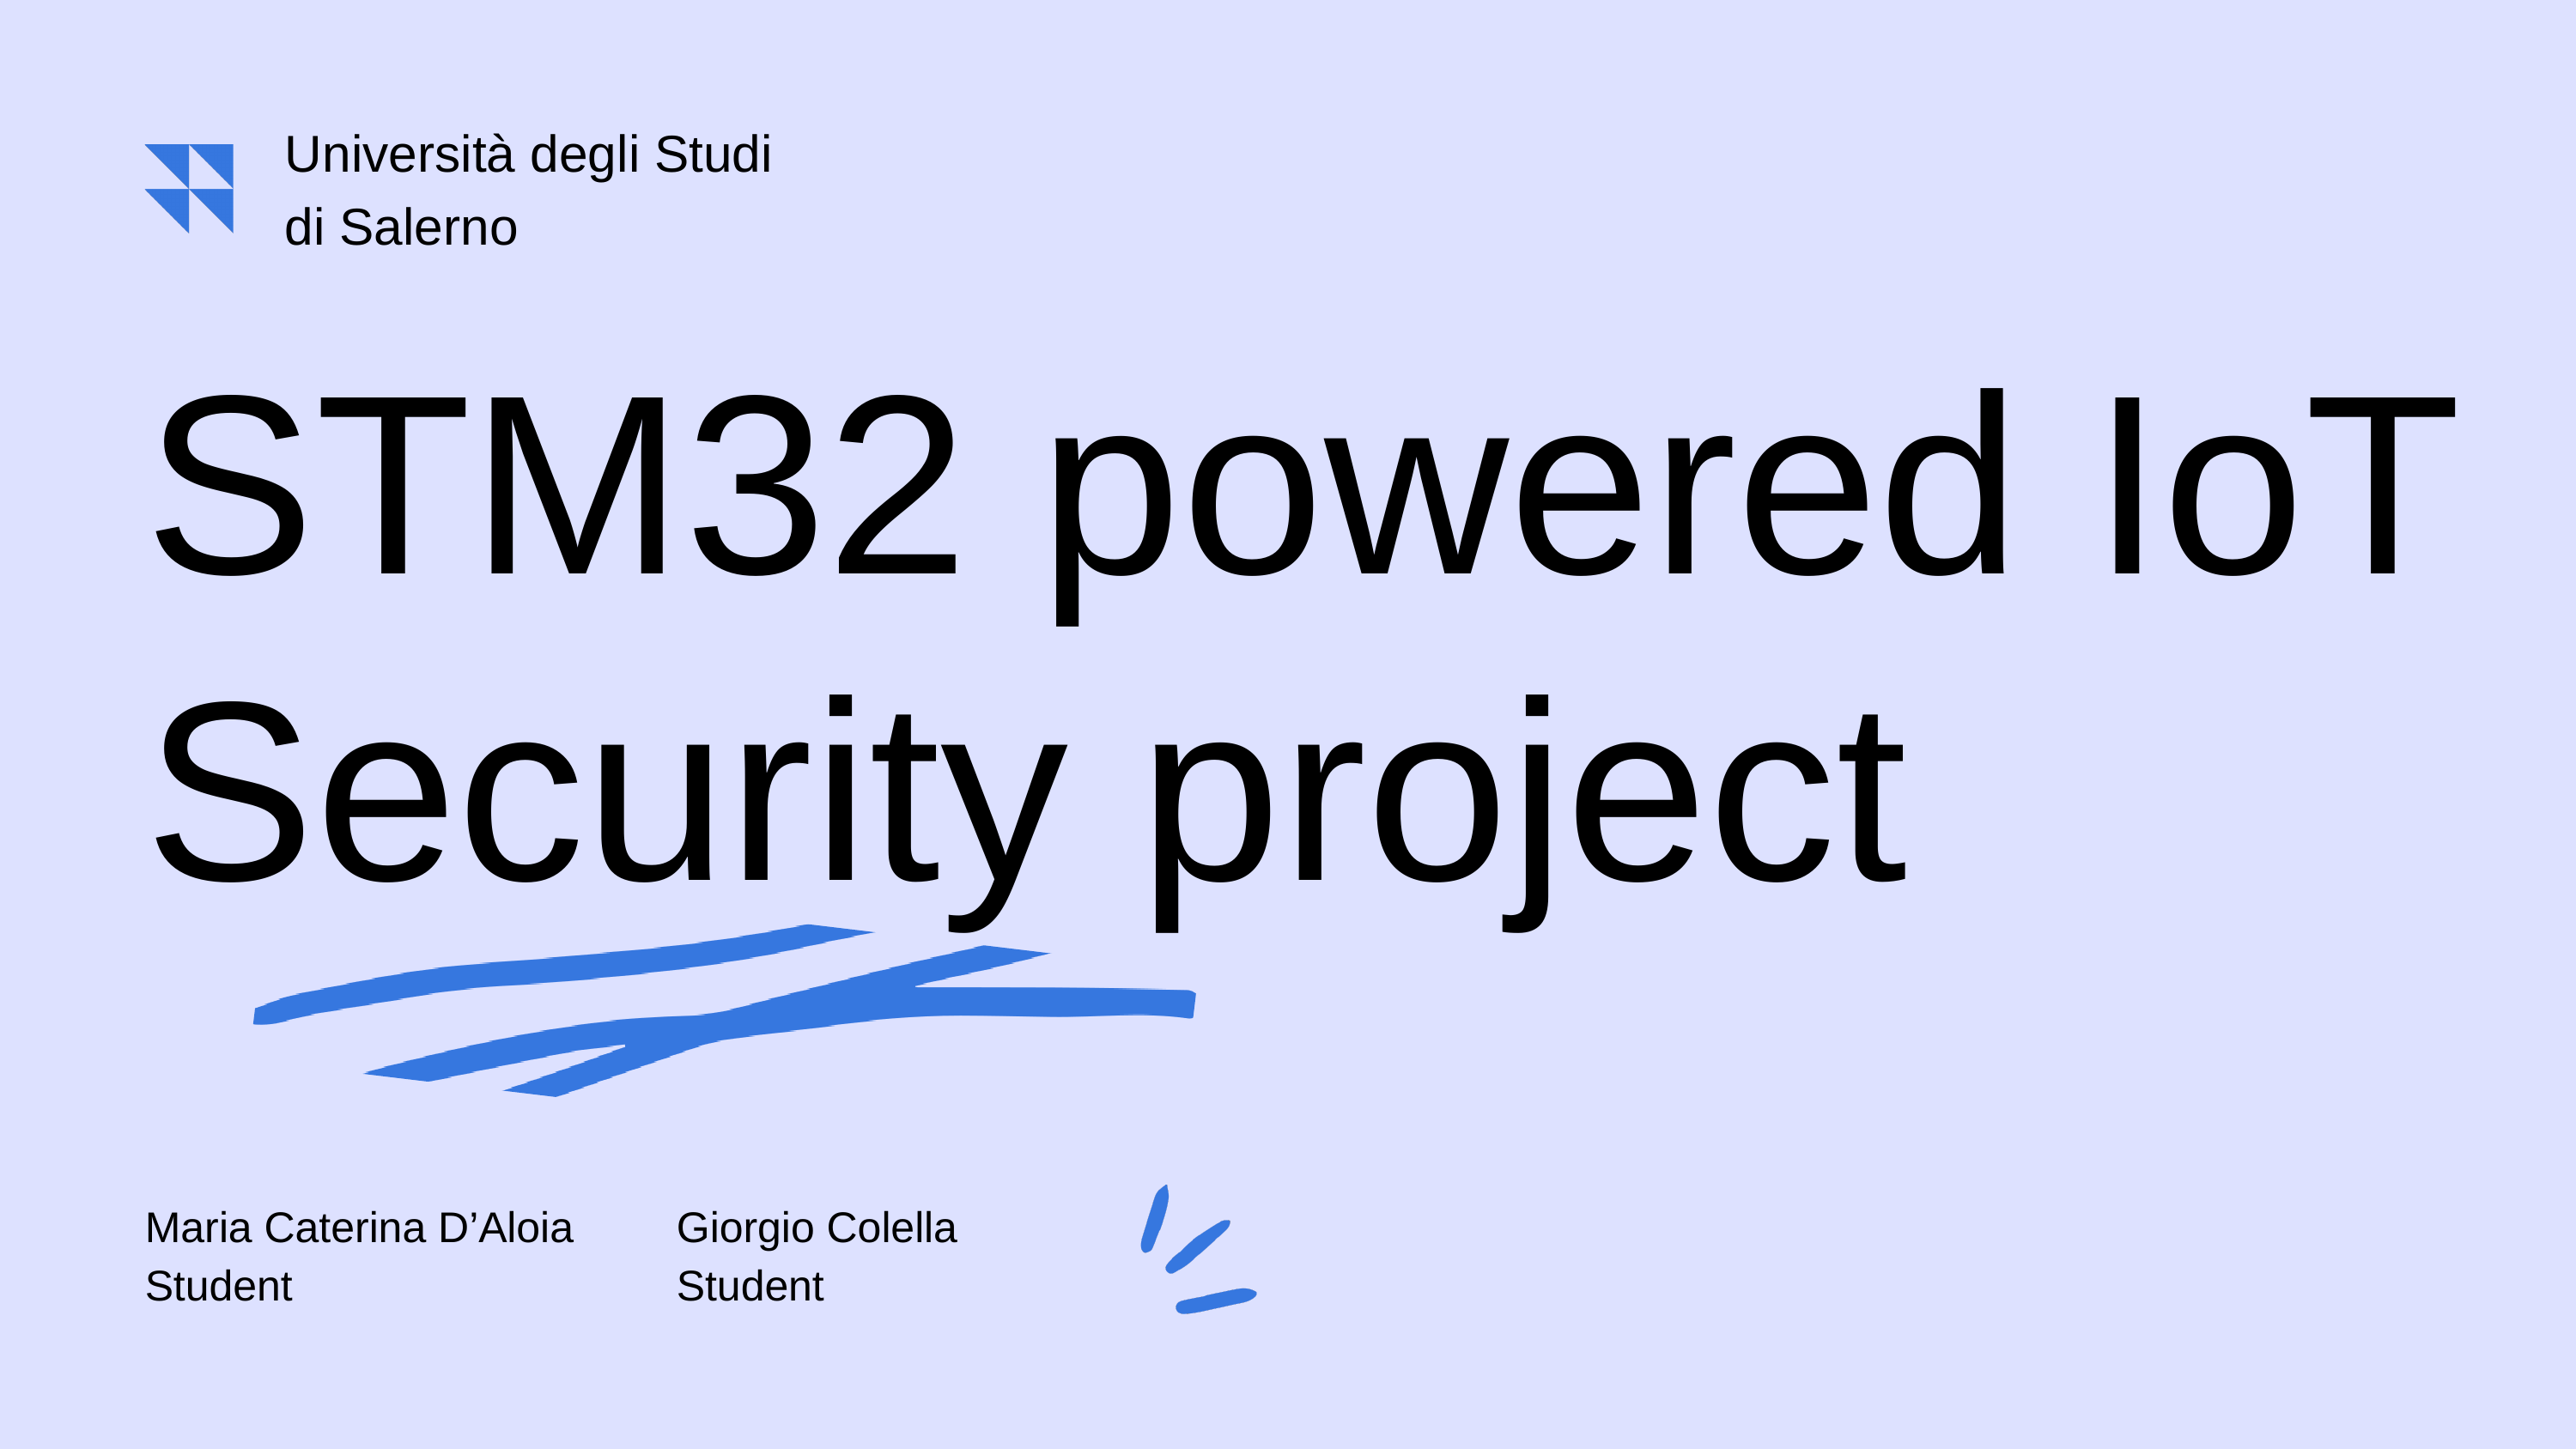

Università degli Studi di Salerno

STM32 powered IoT Security project

Maria Caterina D’Aloia
Student
Giorgio Colella
Student